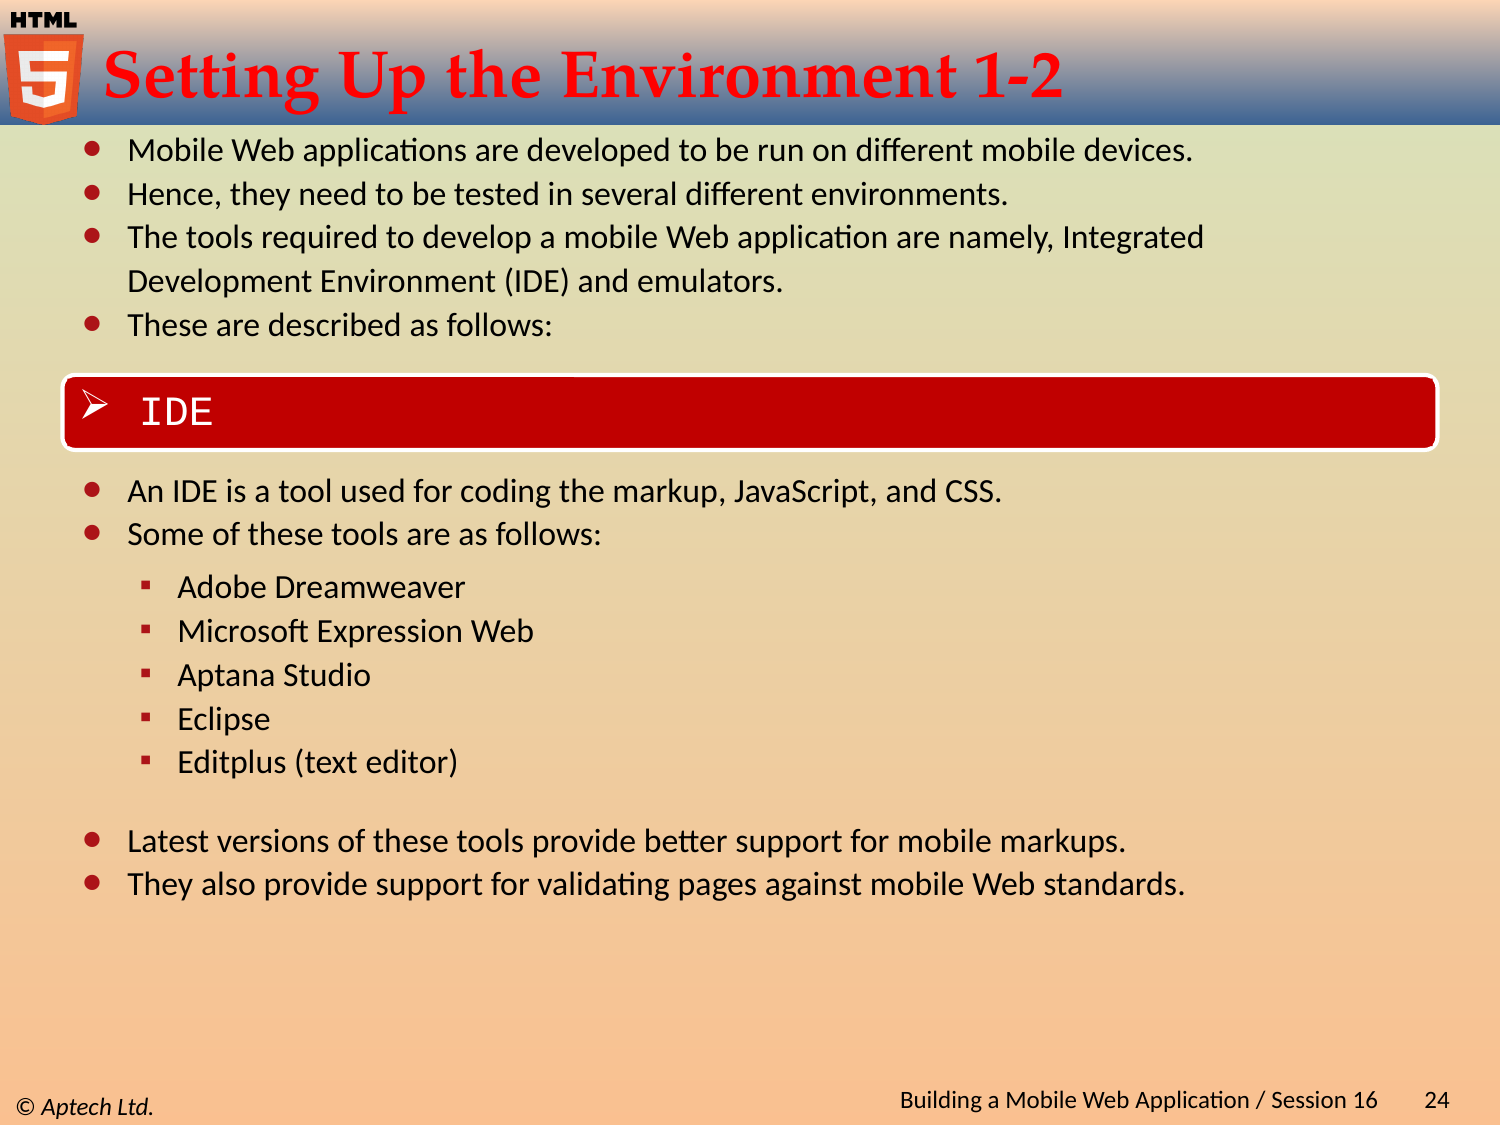

# Setting Up the Environment 1-2
Mobile Web applications are developed to be run on different mobile devices.
Hence, they need to be tested in several different environments.
The tools required to develop a mobile Web application are namely, Integrated Development Environment (IDE) and emulators.
These are described as follows:

 IDE
An IDE is a tool used for coding the markup, JavaScript, and CSS.
Some of these tools are as follows:
Adobe Dreamweaver
Microsoft Expression Web
Aptana Studio
Eclipse
Editplus (text editor)
Latest versions of these tools provide better support for mobile markups.
They also provide support for validating pages against mobile Web standards.
Building a Mobile Web Application / Session 16
24